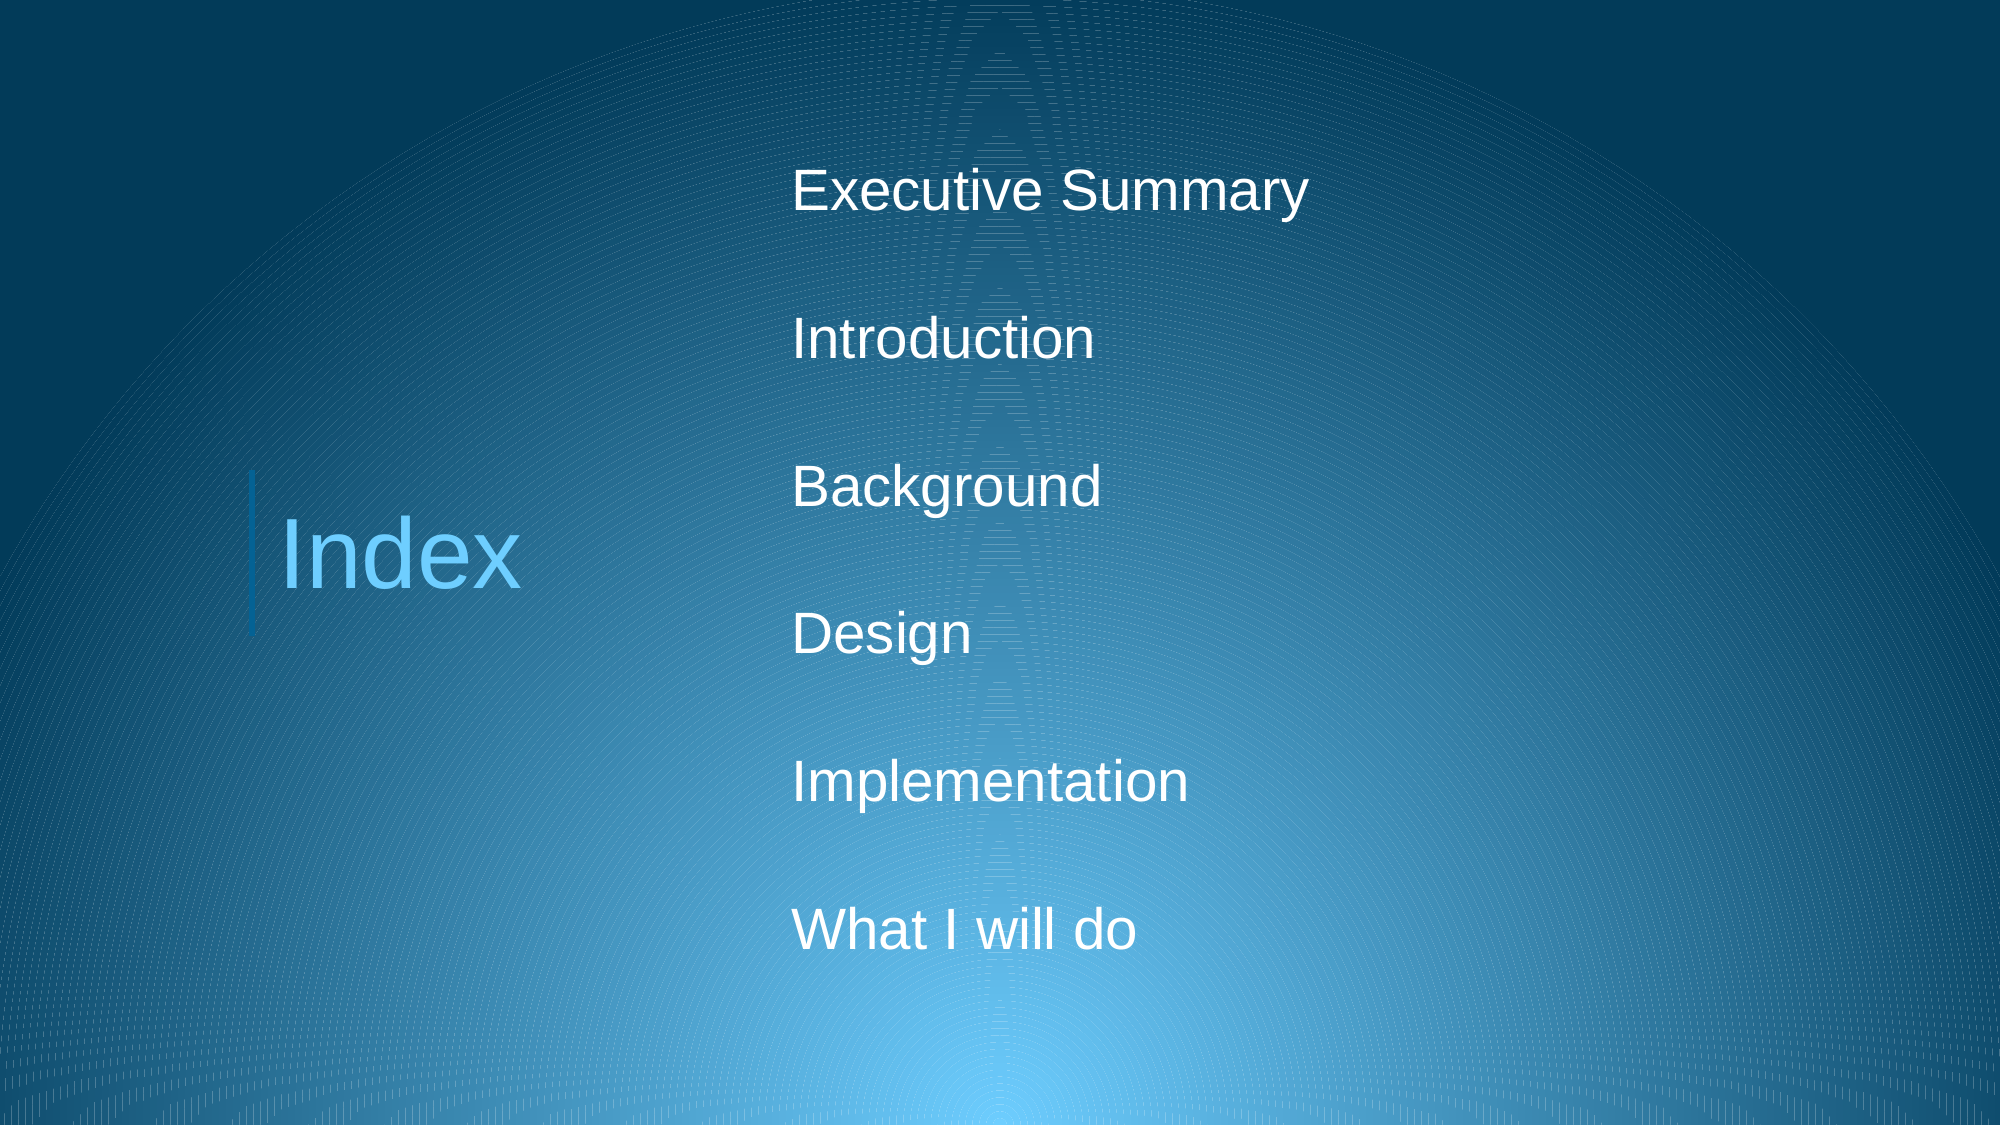

Executive Summary
Introduction
Background
Design
Implementation
What I will do
Index